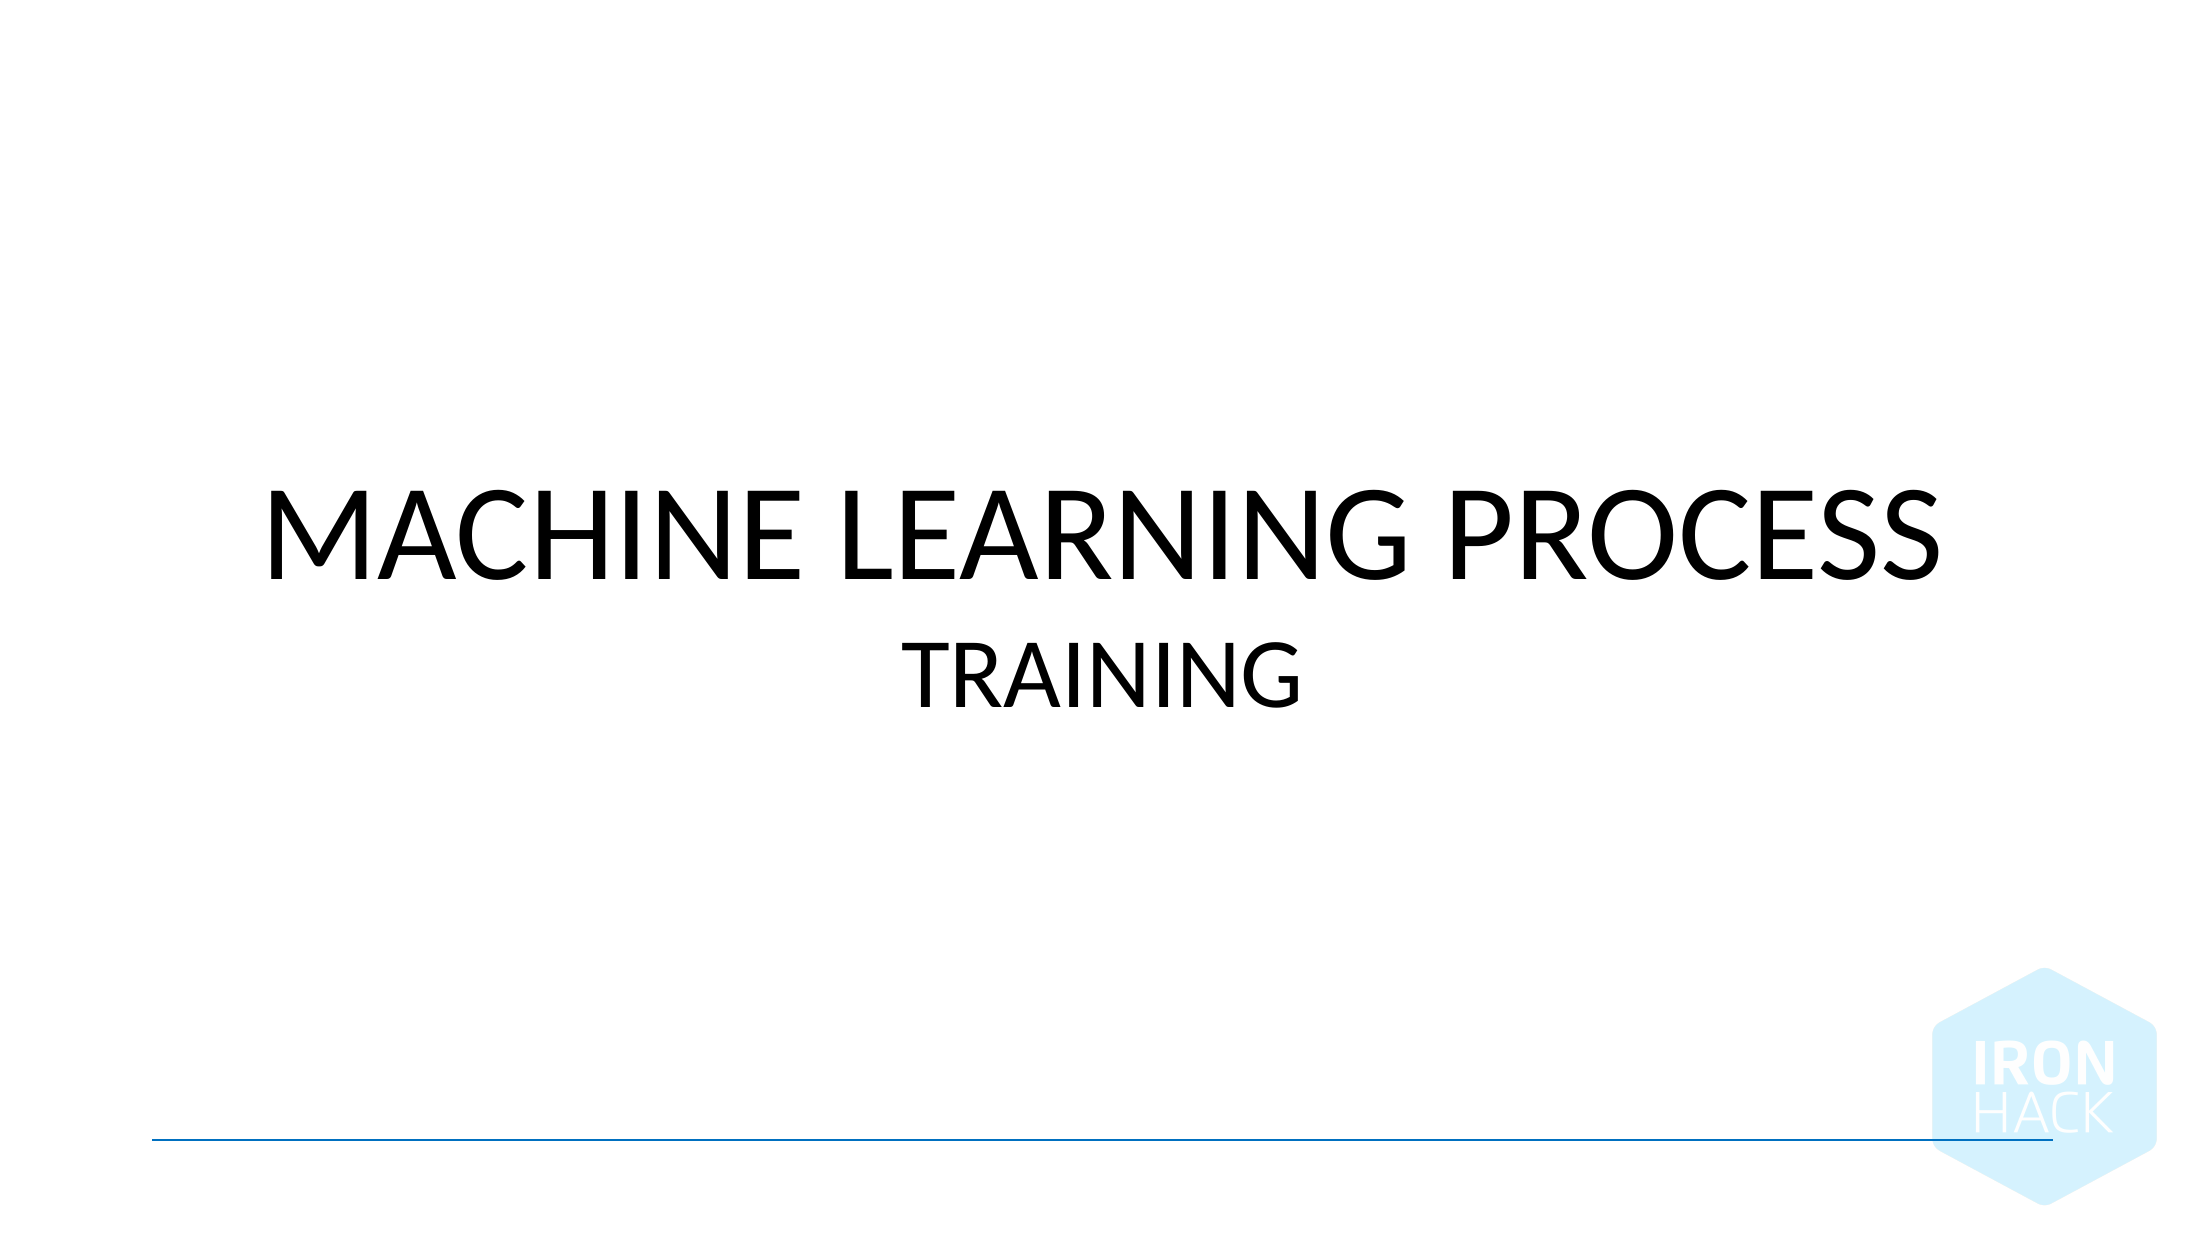

Machine learning process
Training
January 8, 2025 |
22